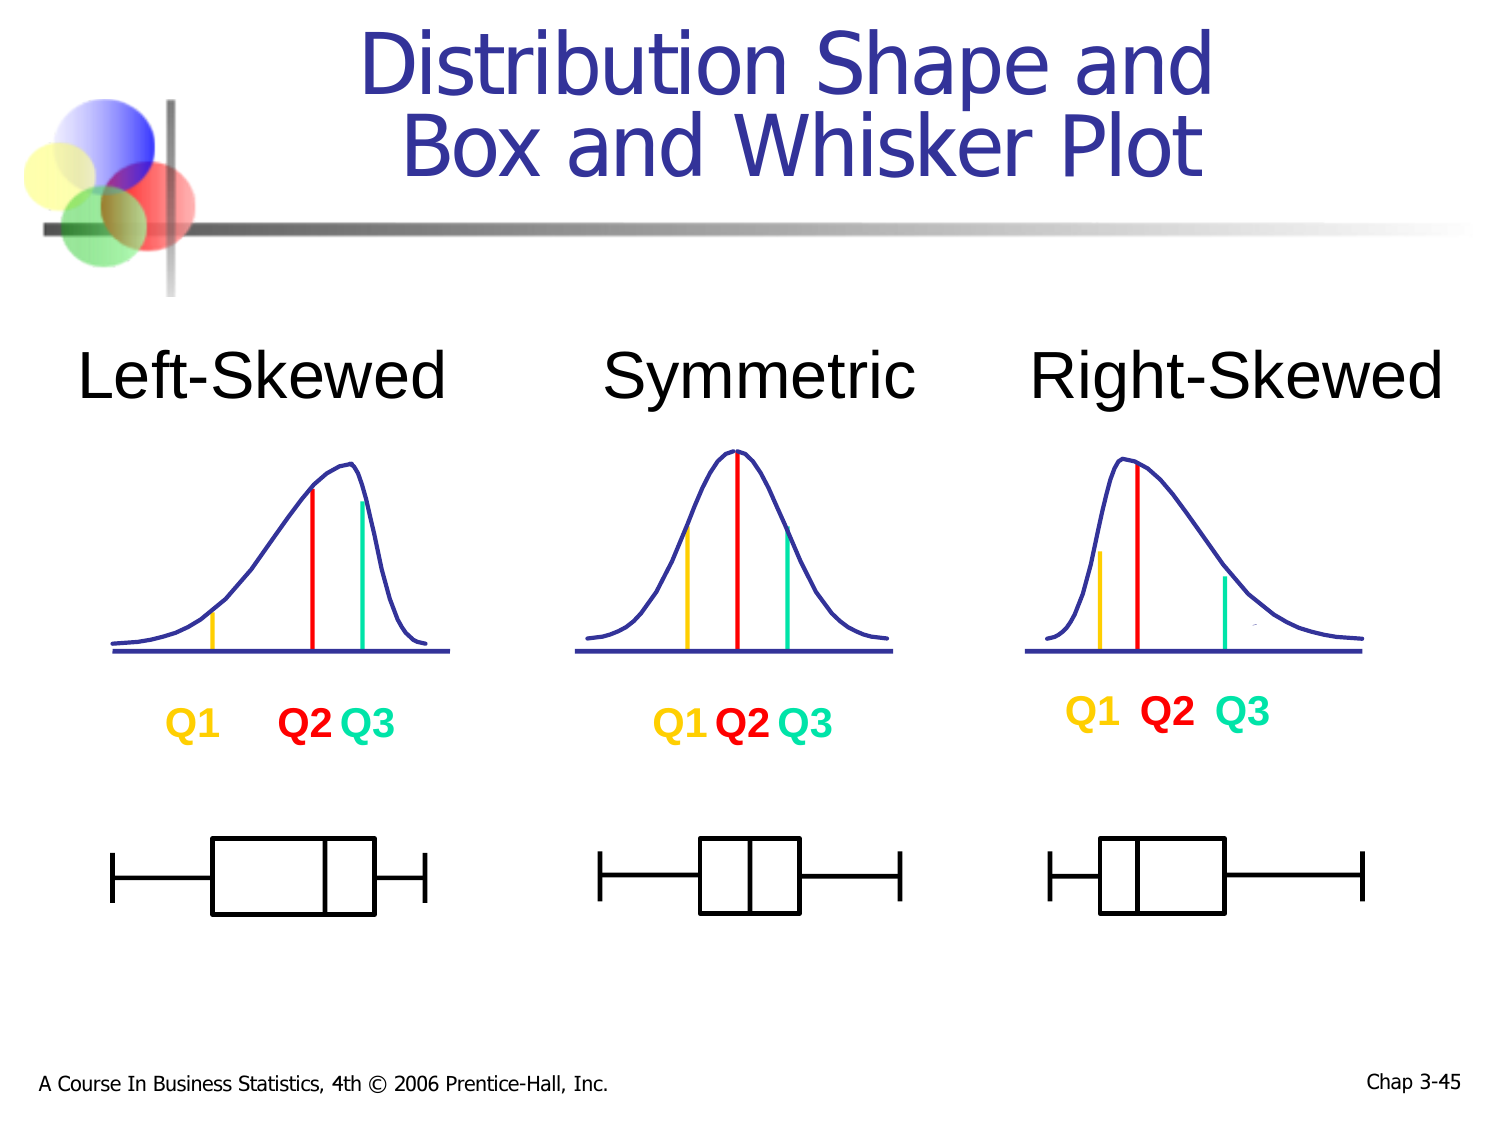

# Distribution Shape and Box and Whisker Plot
Left-Skewed
Symmetric
Right-Skewed

Q1
Q2
Q3
Q1
Q2
Q3
Q1
Q2
Q3

A Course In Business Statistics, 4th © 2006 Prentice-Hall, Inc.
Chap 3-45